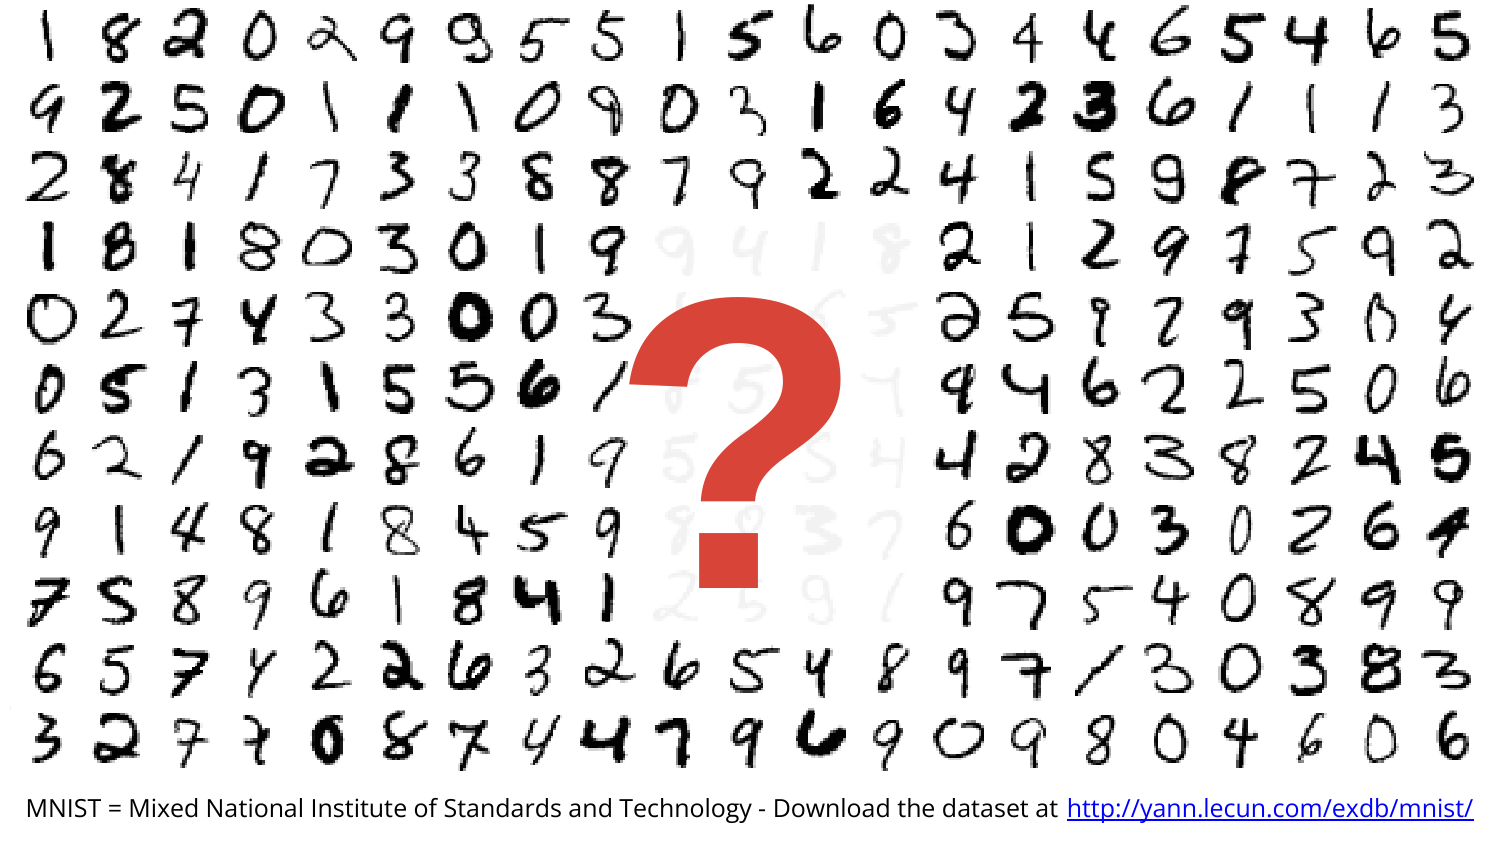

?

MNIST = Mixed National Institute of Standards and Technology - Download the dataset at http://yann.lecun.com/exdb/mnist/